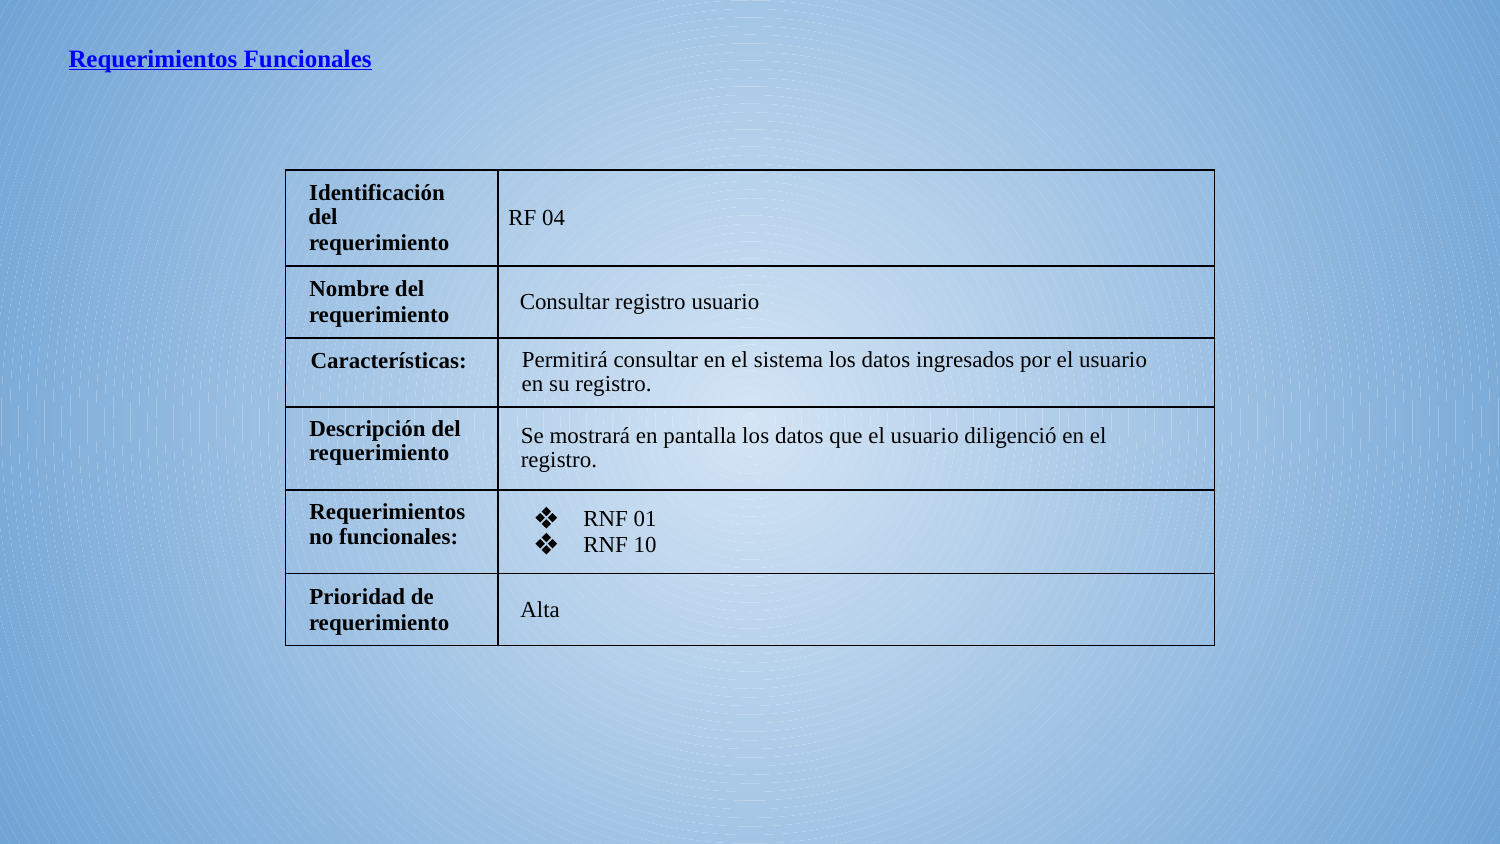

# Requerimientos Funcionales
| Identificación del requerimiento | RF 04 |
| --- | --- |
| Nombre del requerimiento | Consultar registro usuario |
| Características: | Permitirá consultar en el sistema los datos ingresados por el usuario en su registro. |
| Descripción del requerimiento | Se mostrará en pantalla los datos que el usuario diligenció en el registro. |
| Requerimientos no funcionales: | RNF 01 RNF 10 |
| Prioridad de requerimiento | Alta |